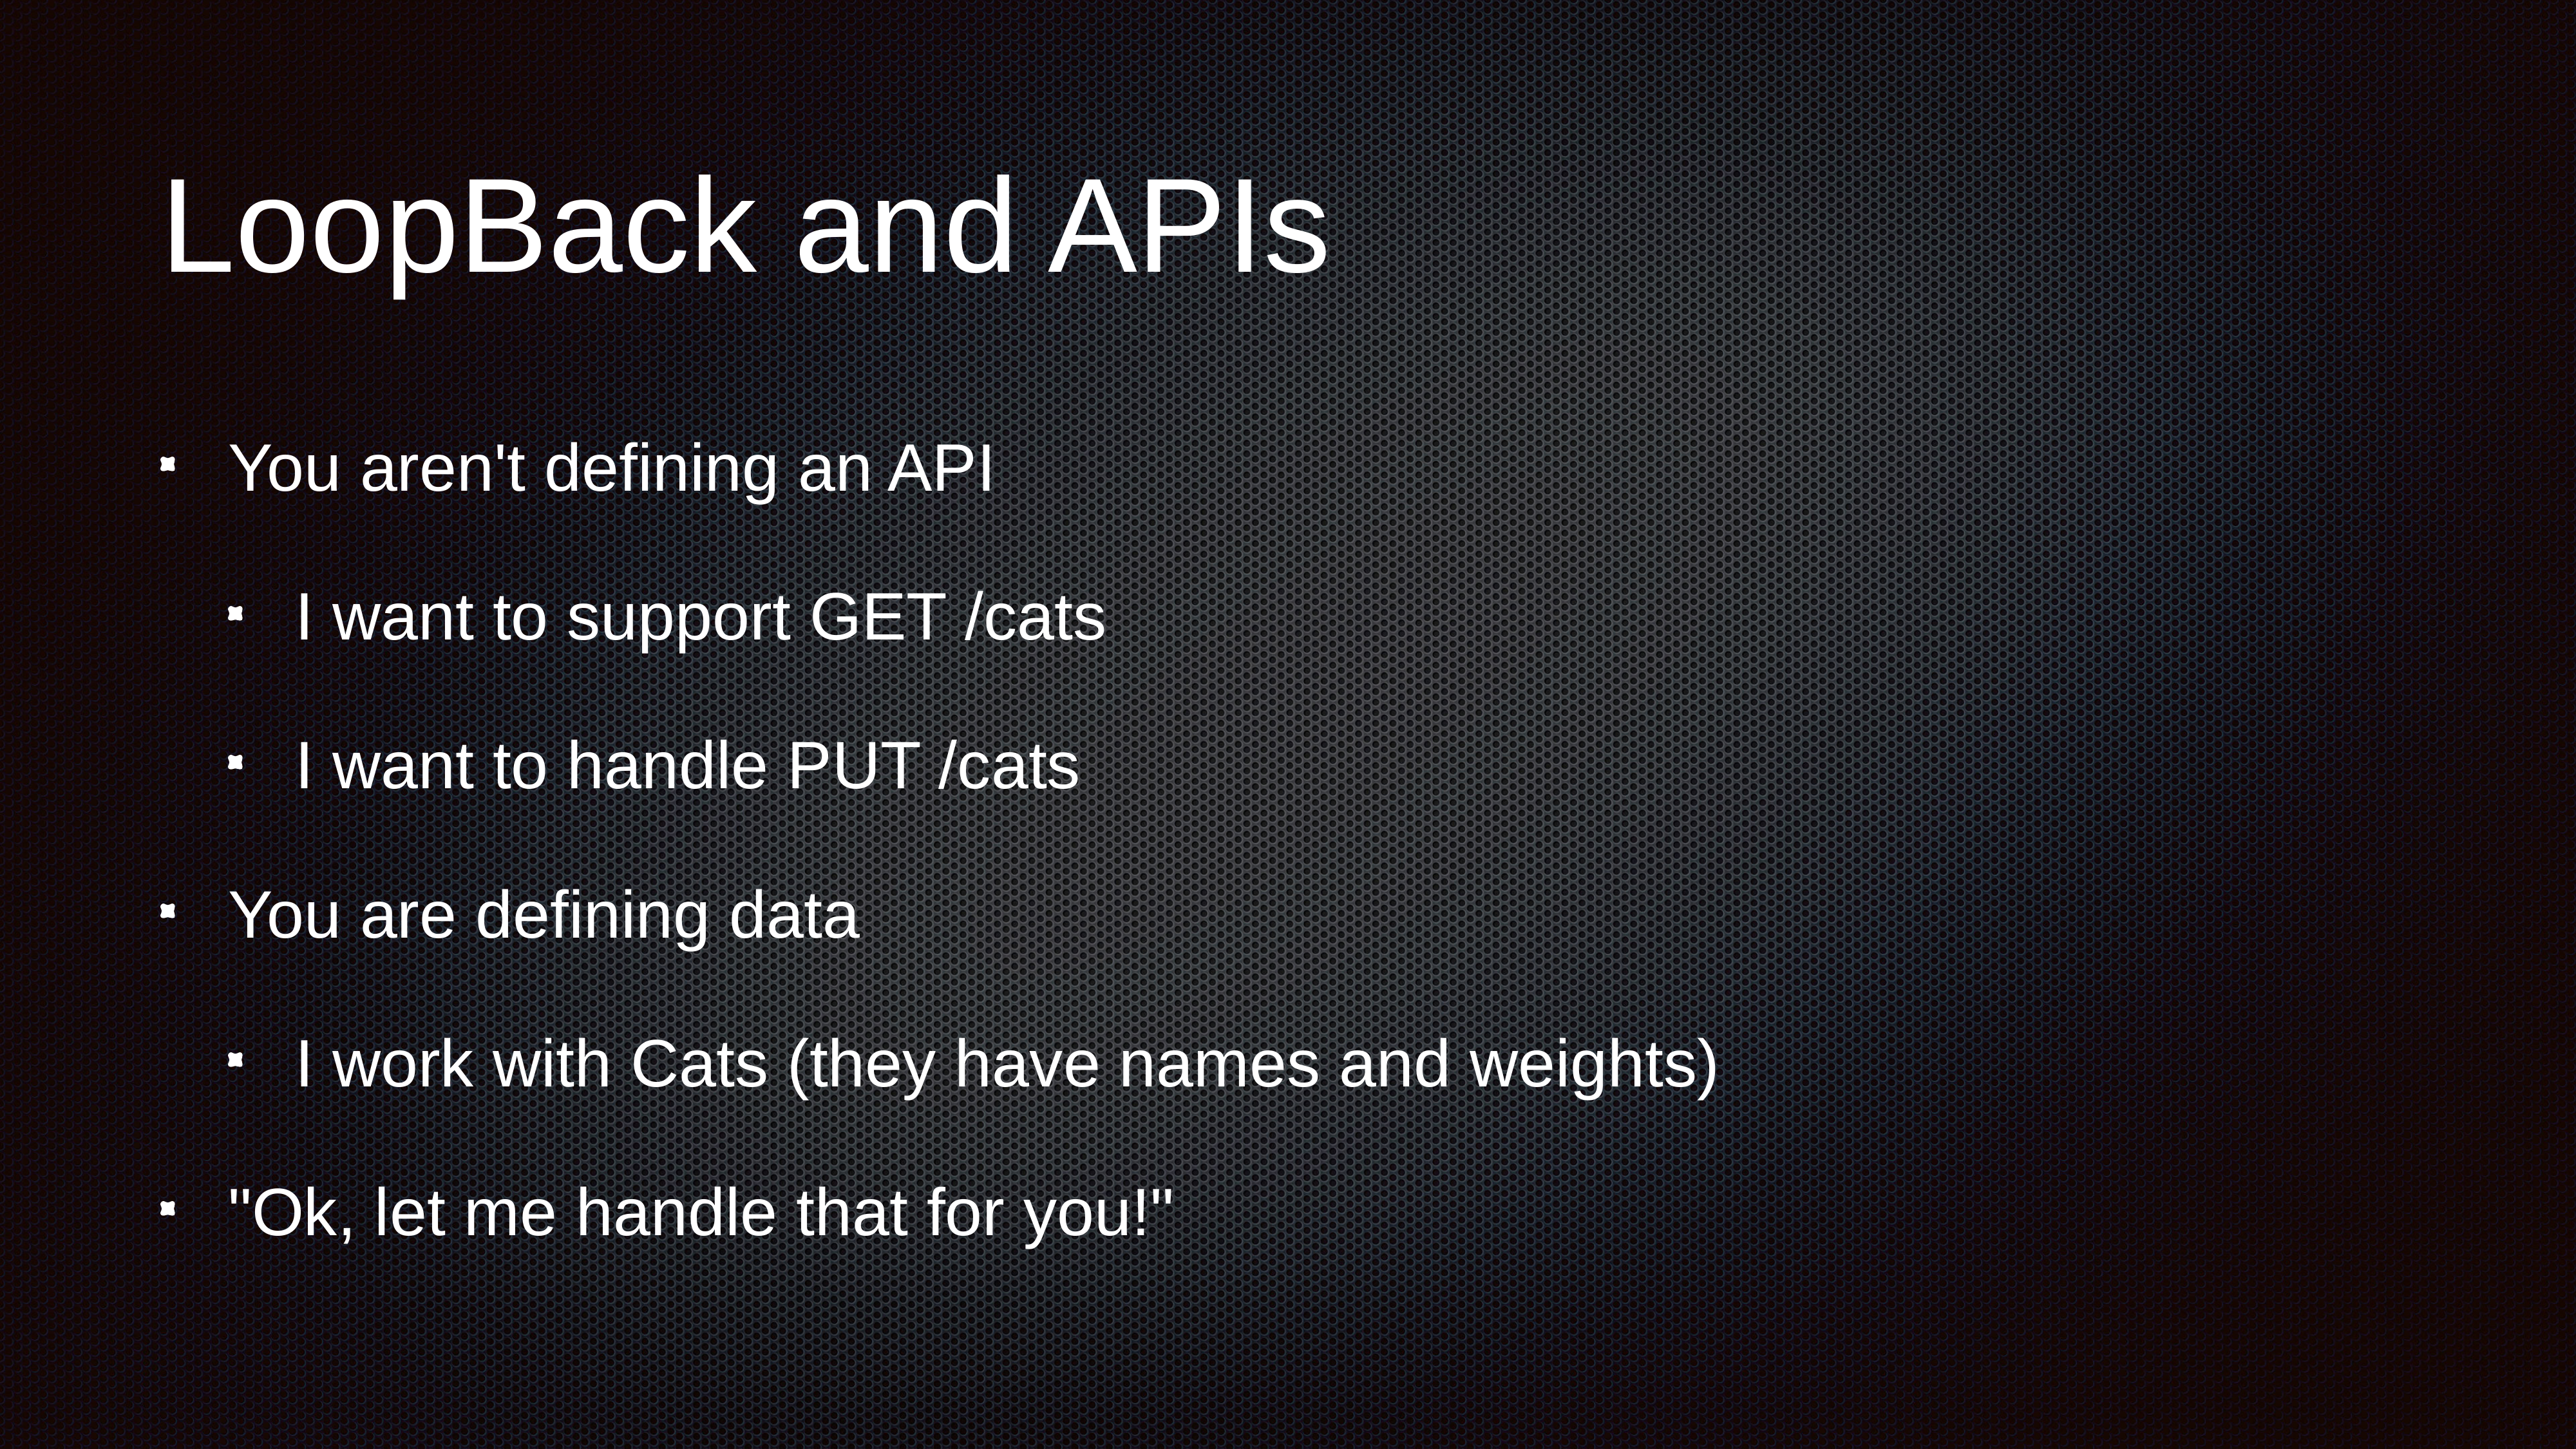

# LoopBack and APIs
You aren't defining an API
I want to support GET /cats
I want to handle PUT /cats
You are defining data
I work with Cats (they have names and weights)
"Ok, let me handle that for you!"